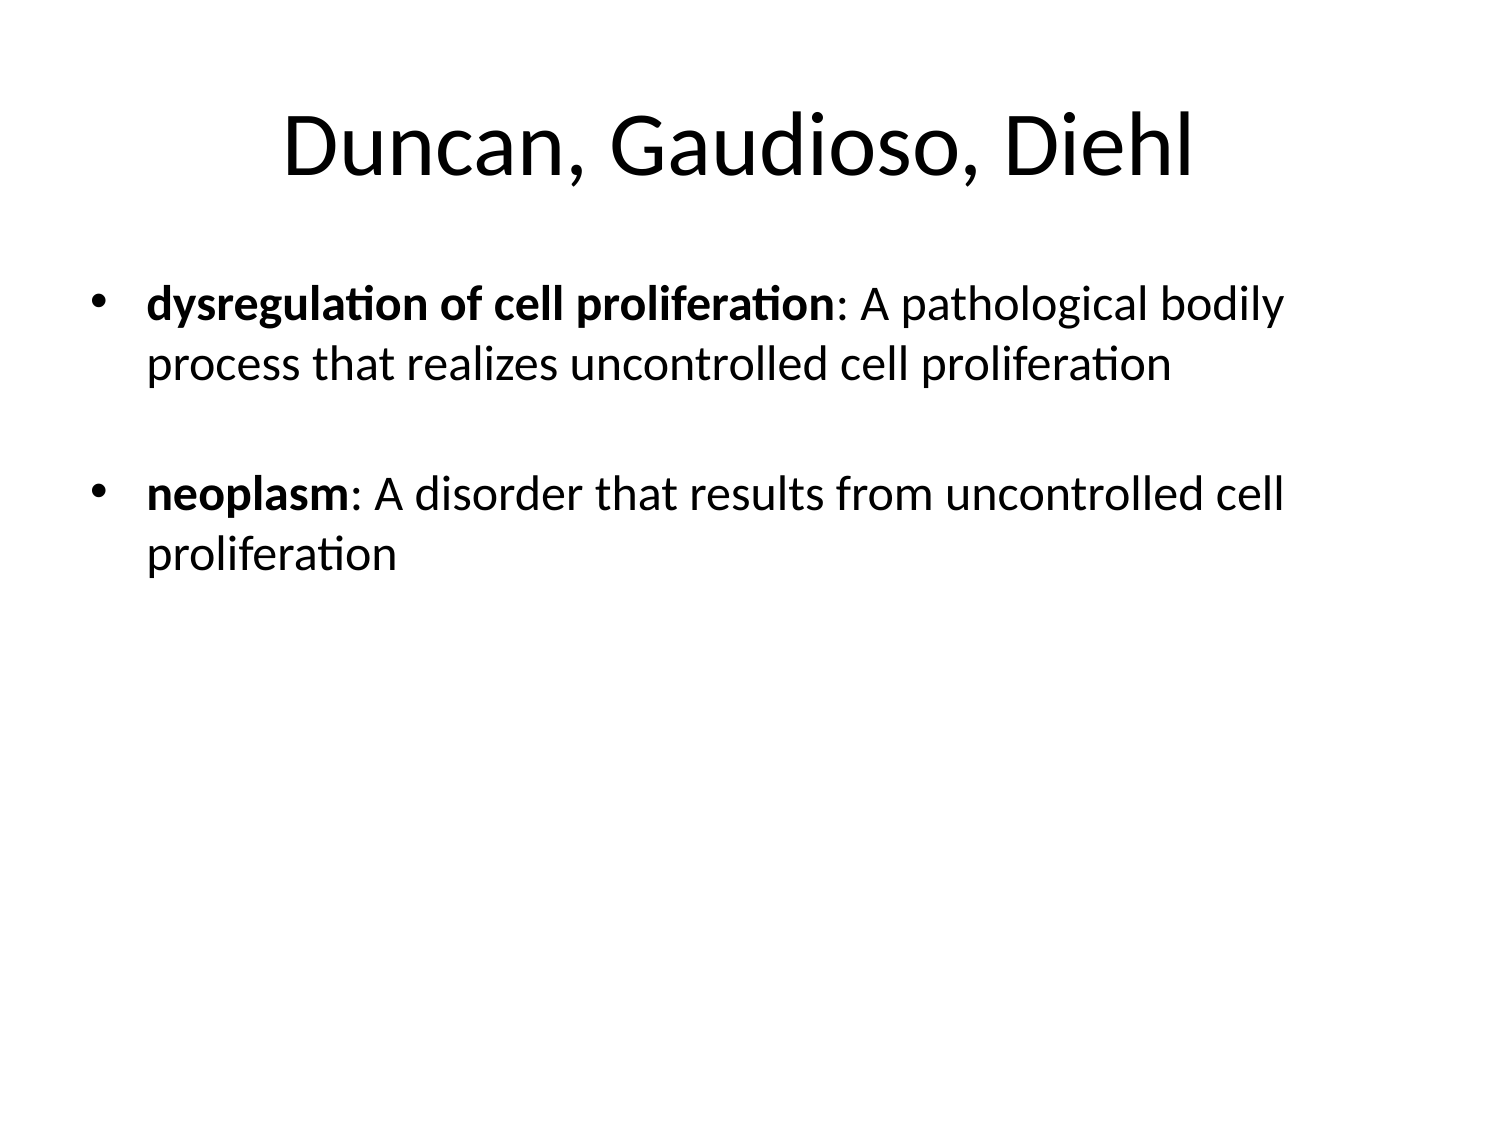

# Duncan, Gaudioso, Diehl
dysregulation of cell proliferation: A pathological bodily process that realizes uncontrolled cell proliferation
neoplasm: A disorder that results from uncontrolled cell proliferation